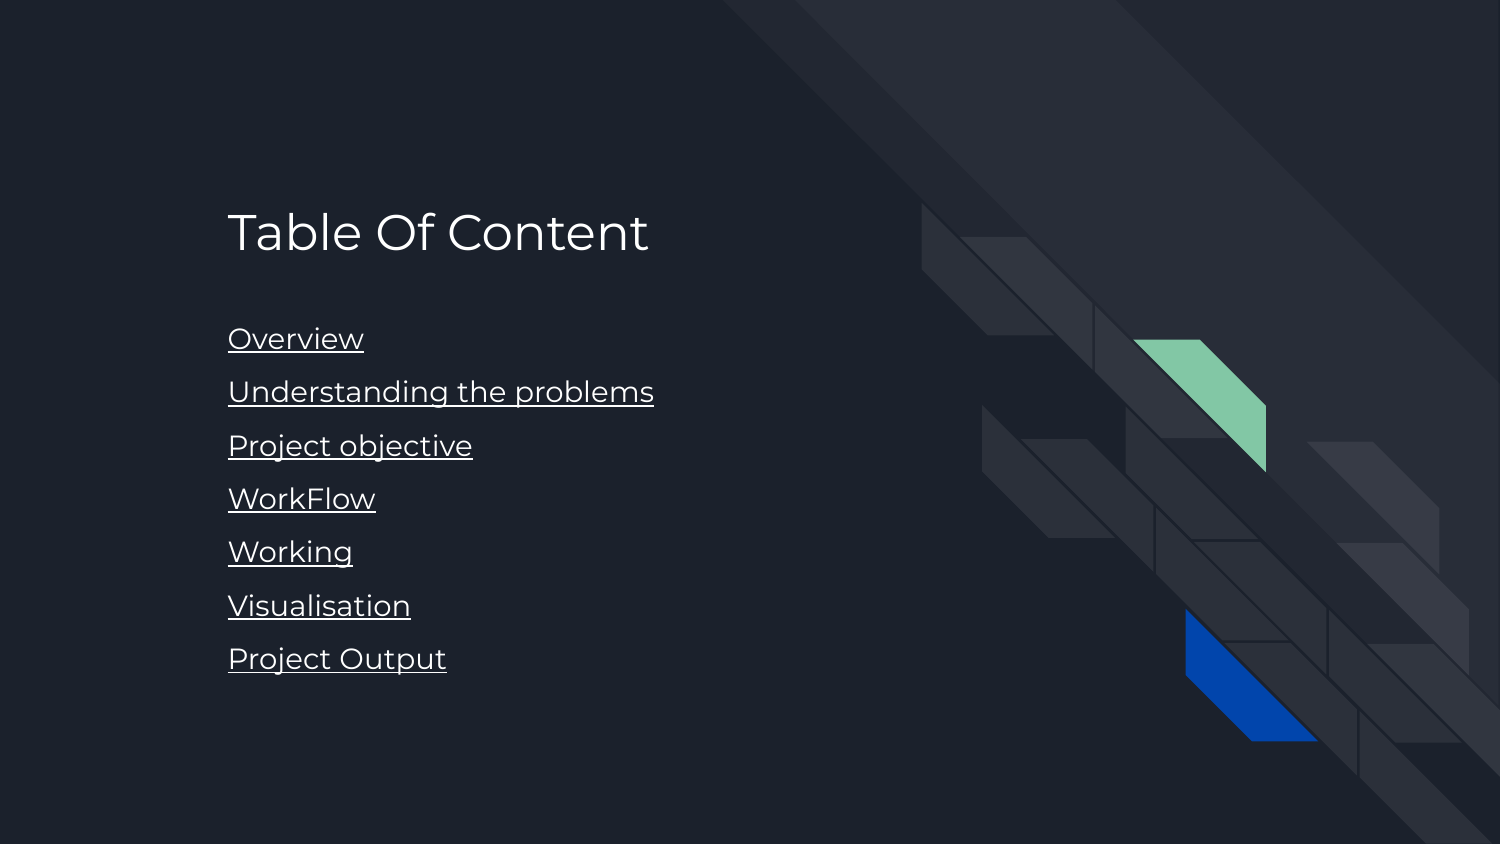

# Table Of Content
Overview
Understanding the problems
Project objective
WorkFlow
Working
Visualisation
Project Output